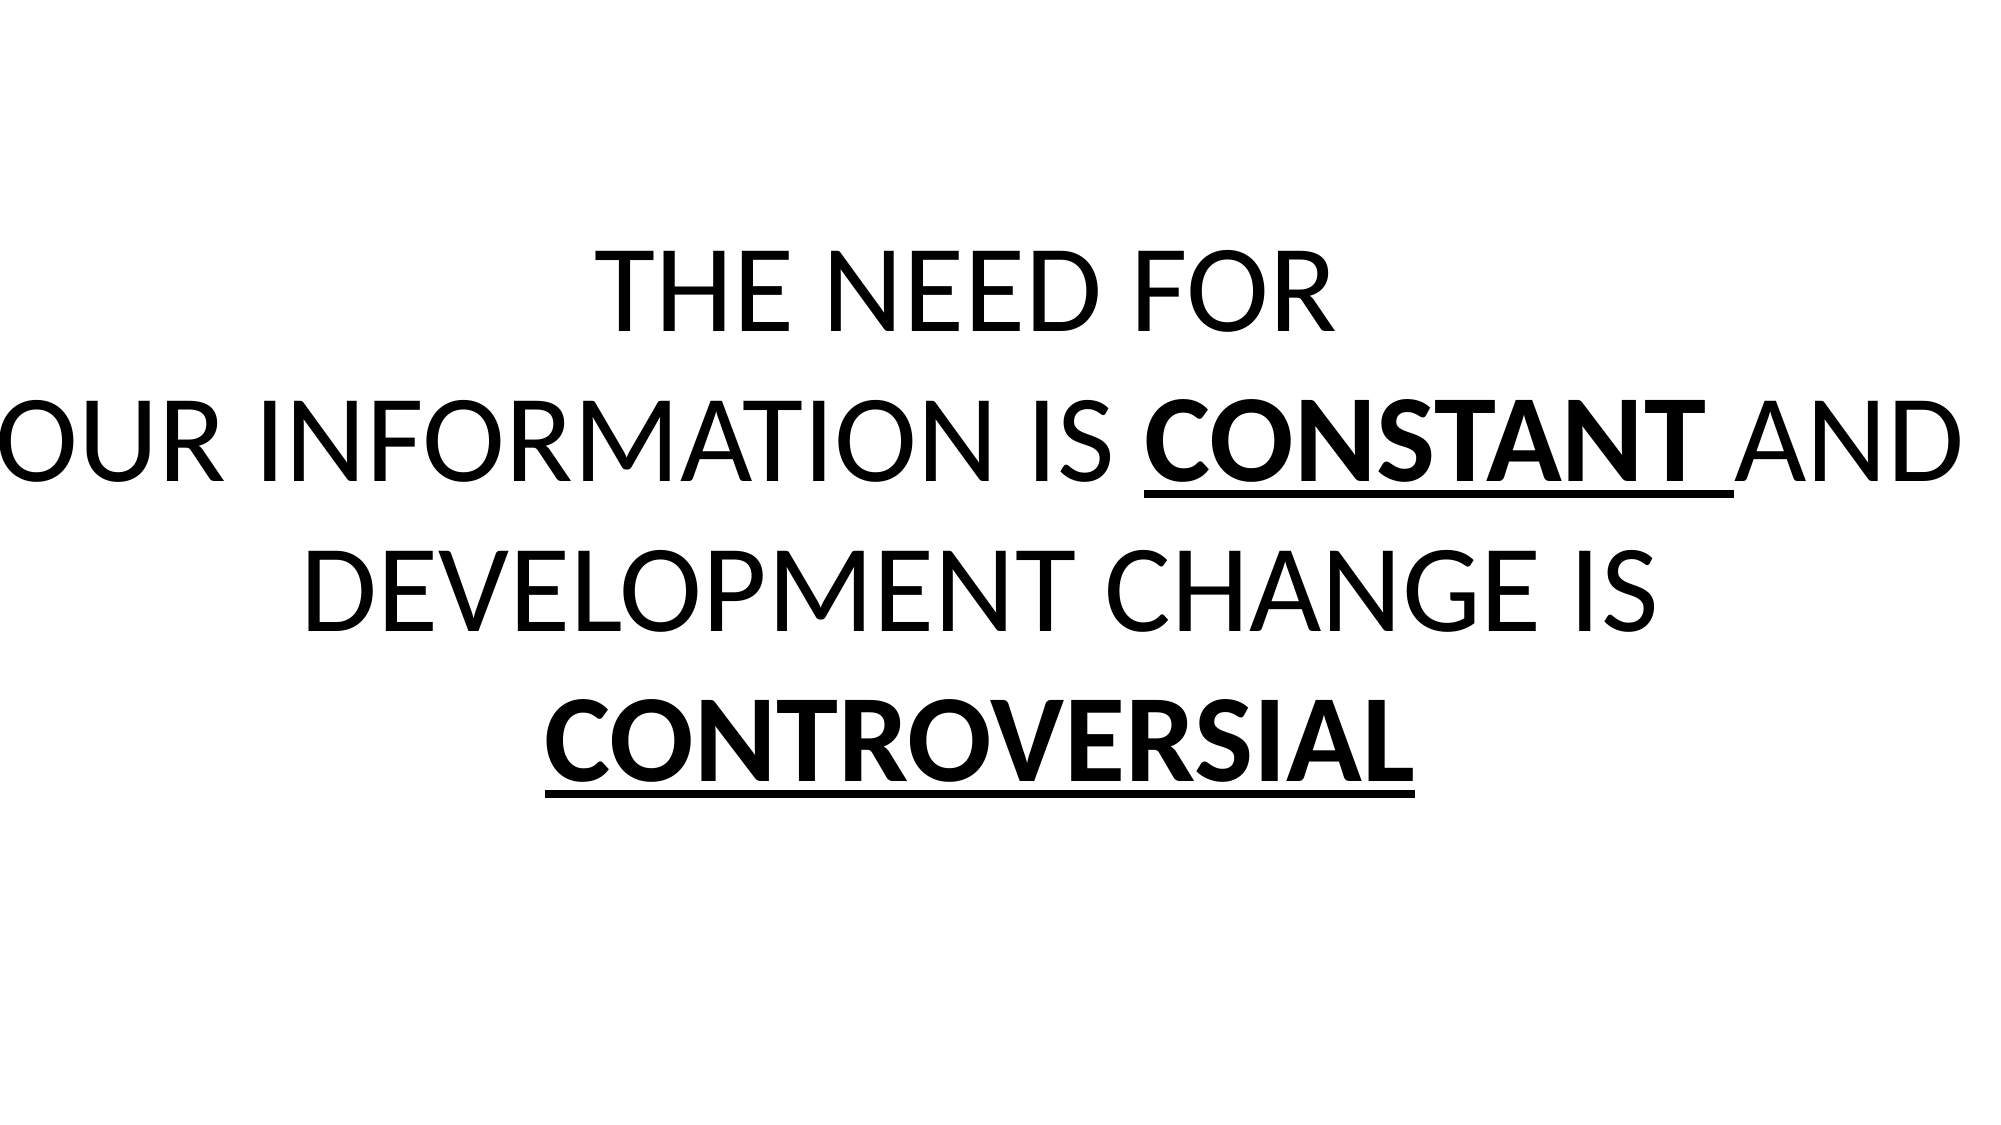

THE NEED FOR
OUR INFORMATION IS CONSTANT AND DEVELOPMENT CHANGE IS CONTROVERSIAL